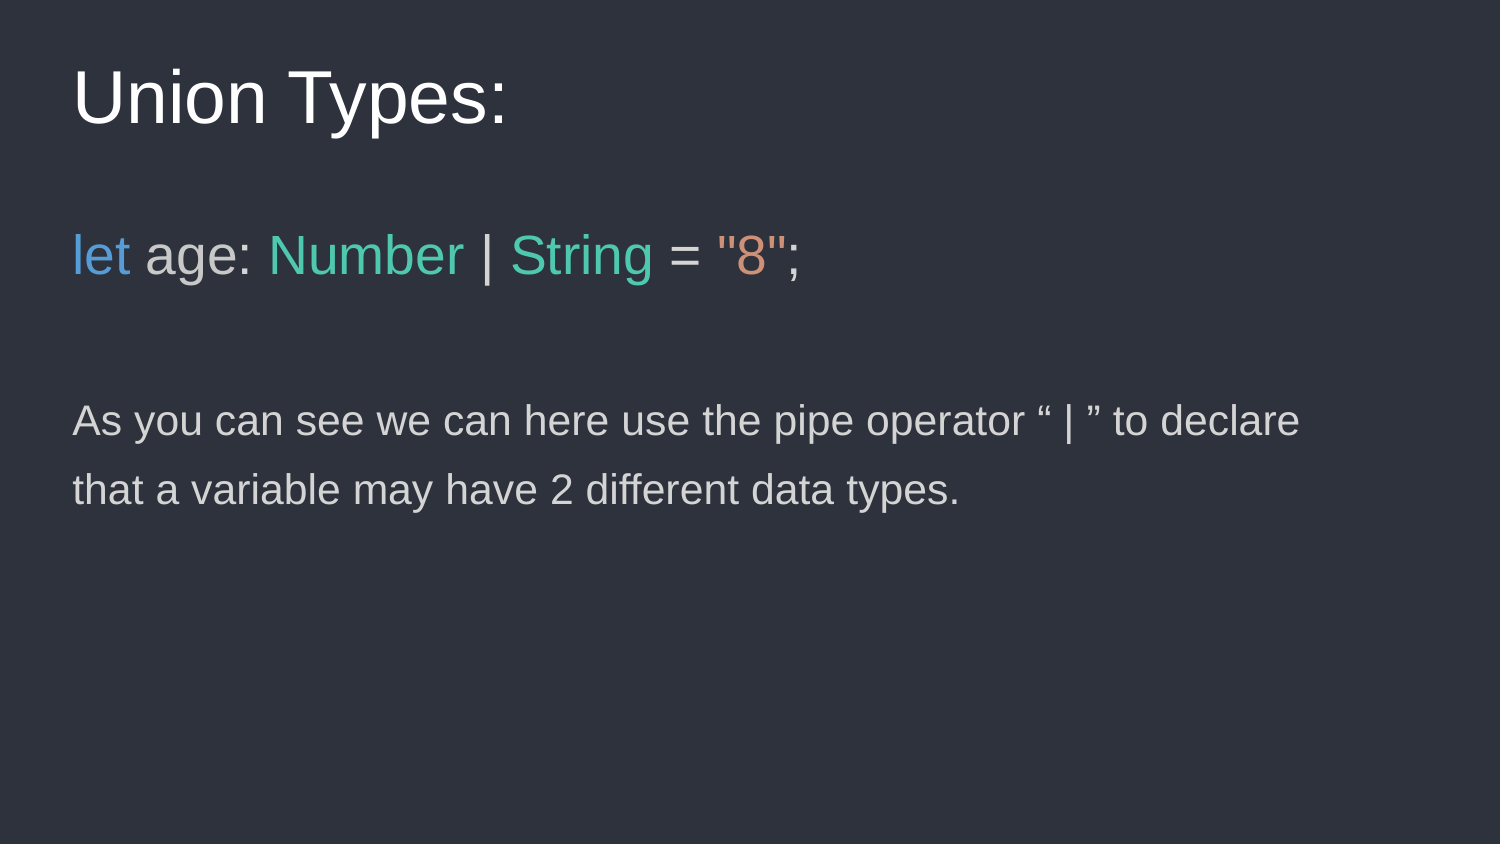

# Union Types:
let age: Number | String = "8";

As you can see we can here use the pipe operator “ | ” to declare that a variable may have 2 different data types.